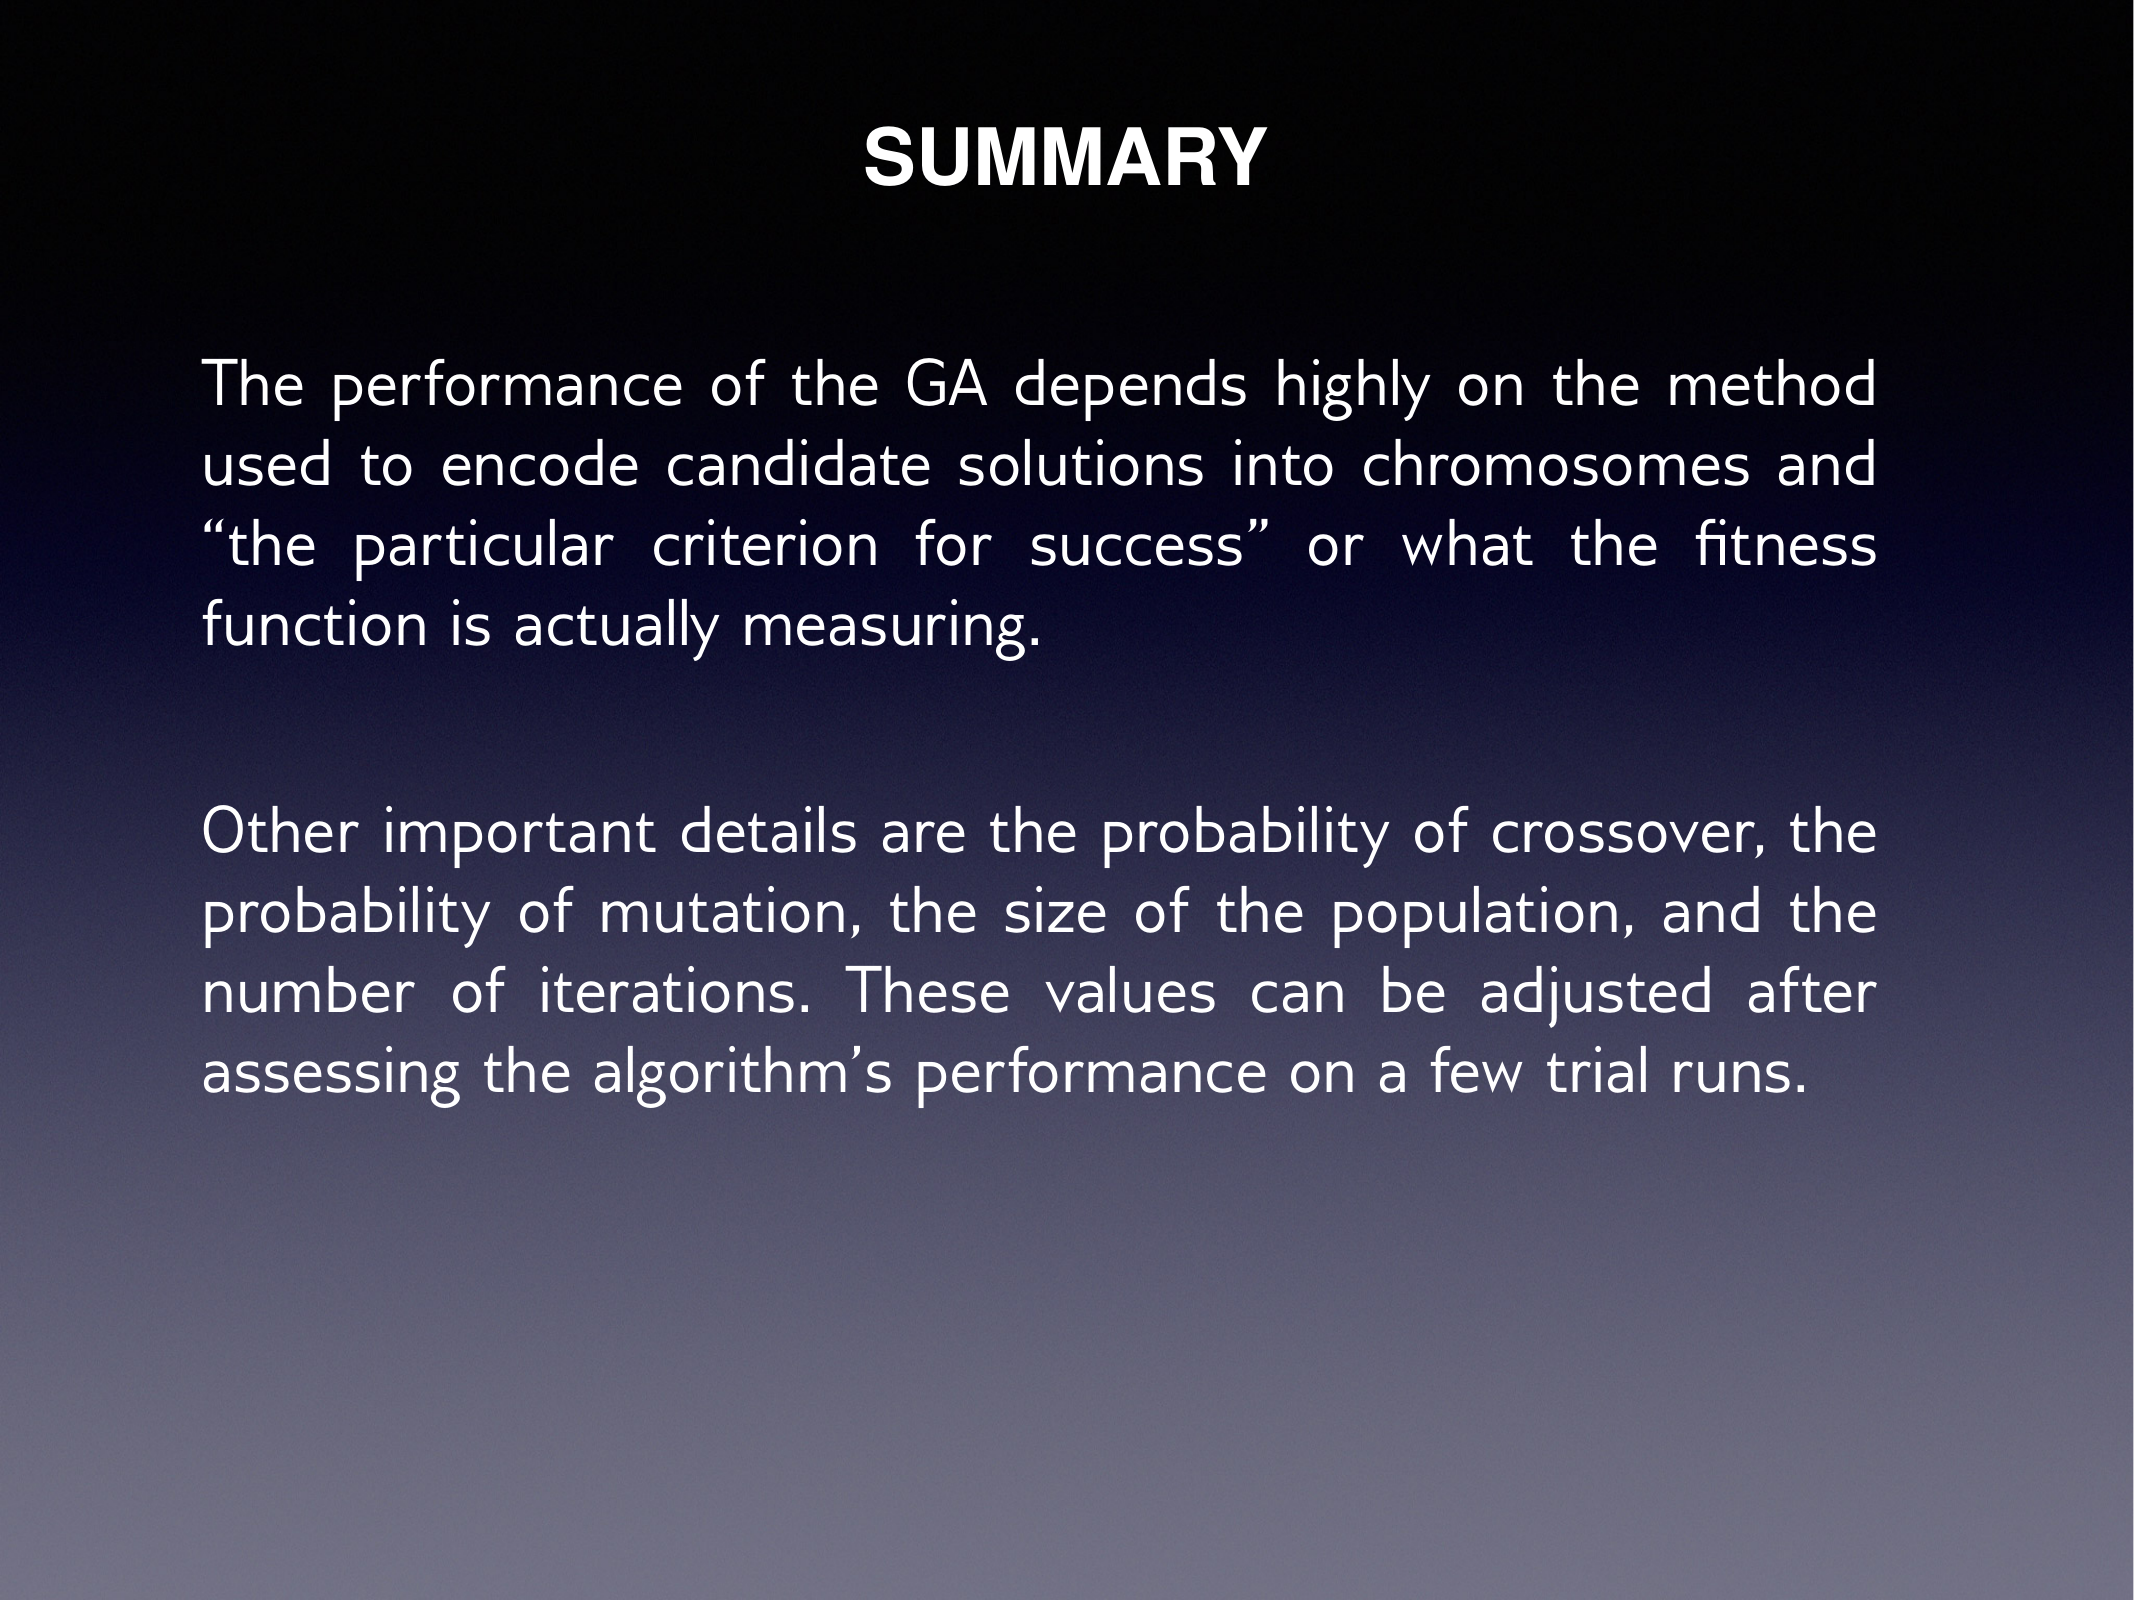

SUMMARY
The performance of the GA depends highly on the method used to encode candidate solutions into chromosomes and “the particular criterion for success” or what the fitness function is actually measuring.
Other important details are the probability of crossover, the probability of mutation, the size of the population, and the number of iterations. These values can be adjusted after assessing the algorithm’s performance on a few trial runs.